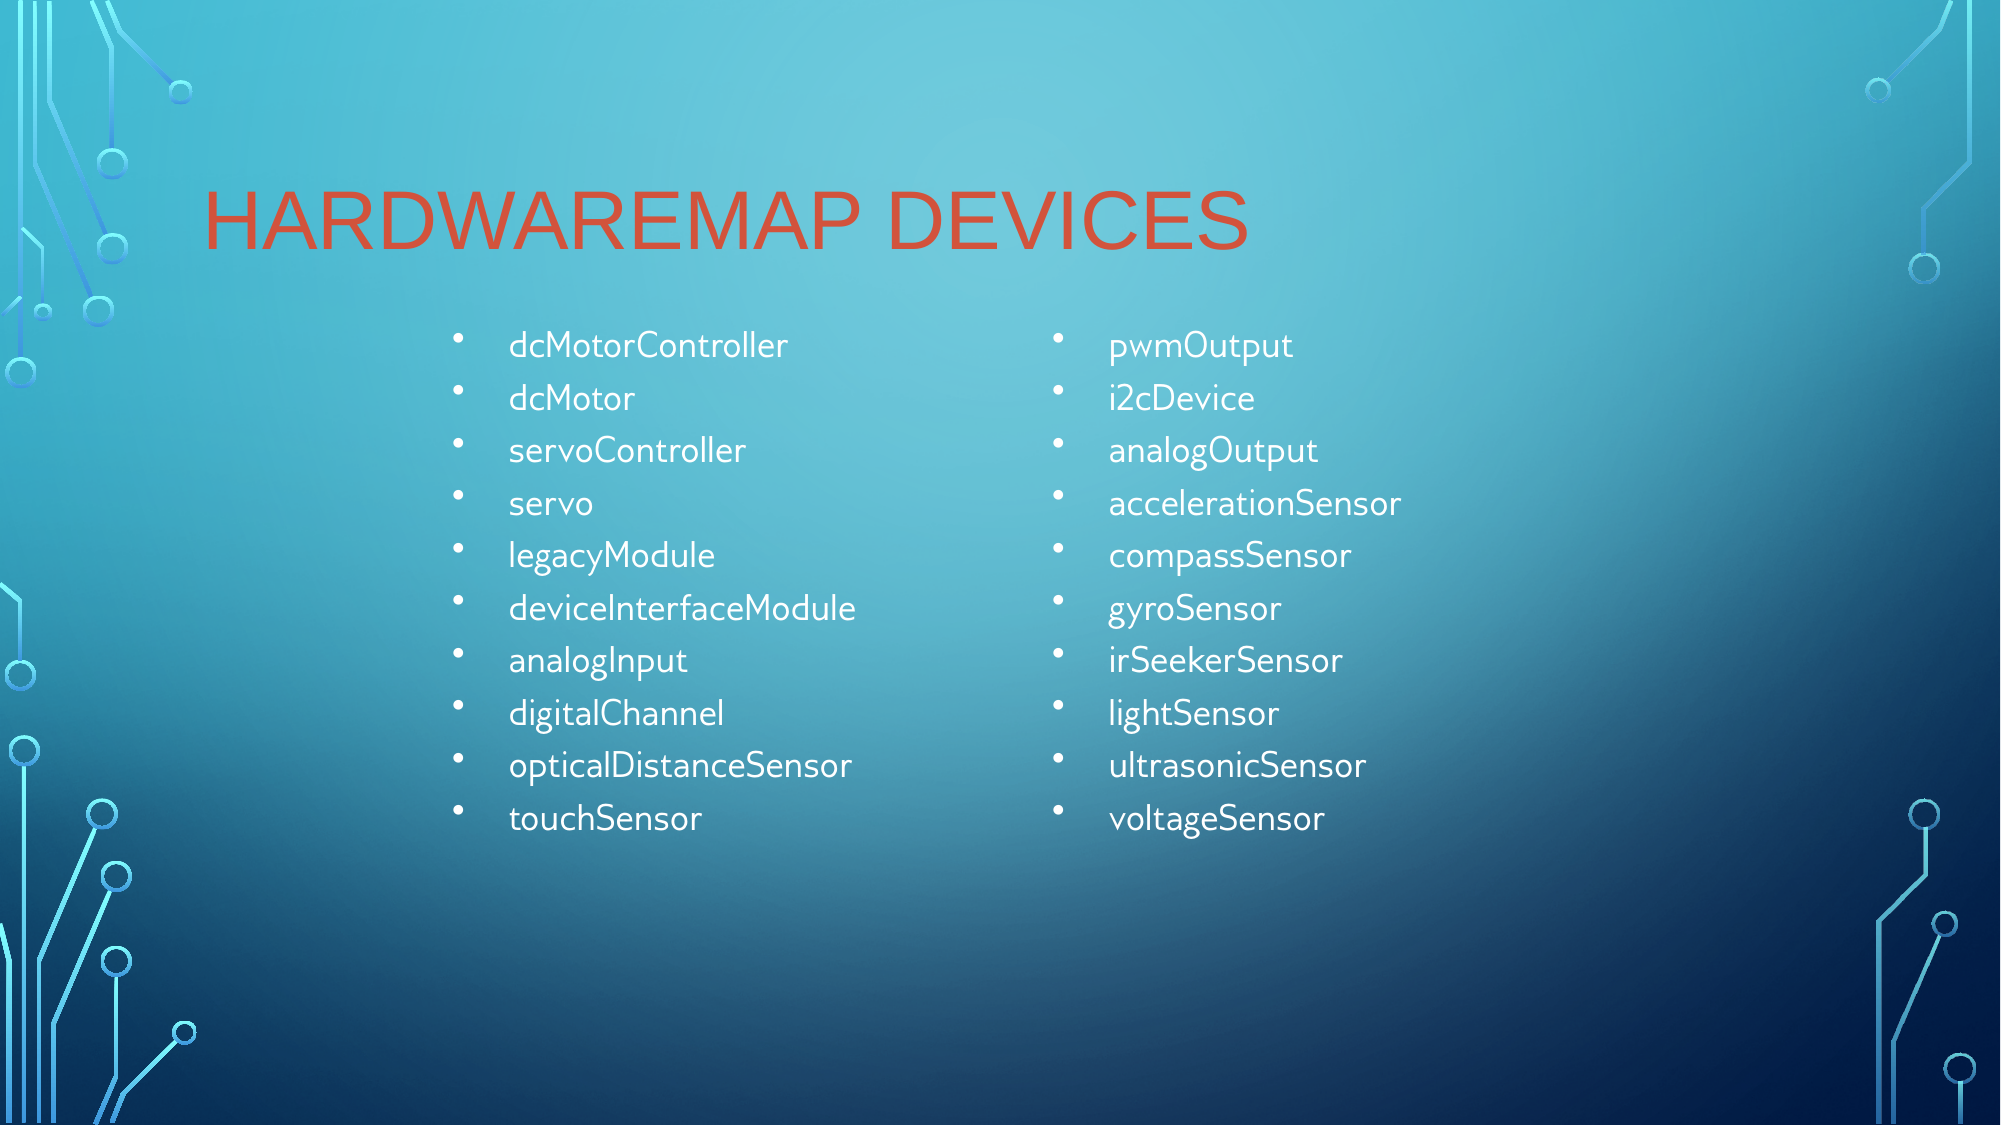

# HardwareMap Devices
dcMotorController
dcMotor
servoController
servo
legacyModule
deviceInterfaceModule
analogInput
digitalChannel
opticalDistanceSensor
touchSensor
pwmOutput
i2cDevice
analogOutput
accelerationSensor
compassSensor
gyroSensor
irSeekerSensor
lightSensor
ultrasonicSensor
voltageSensor